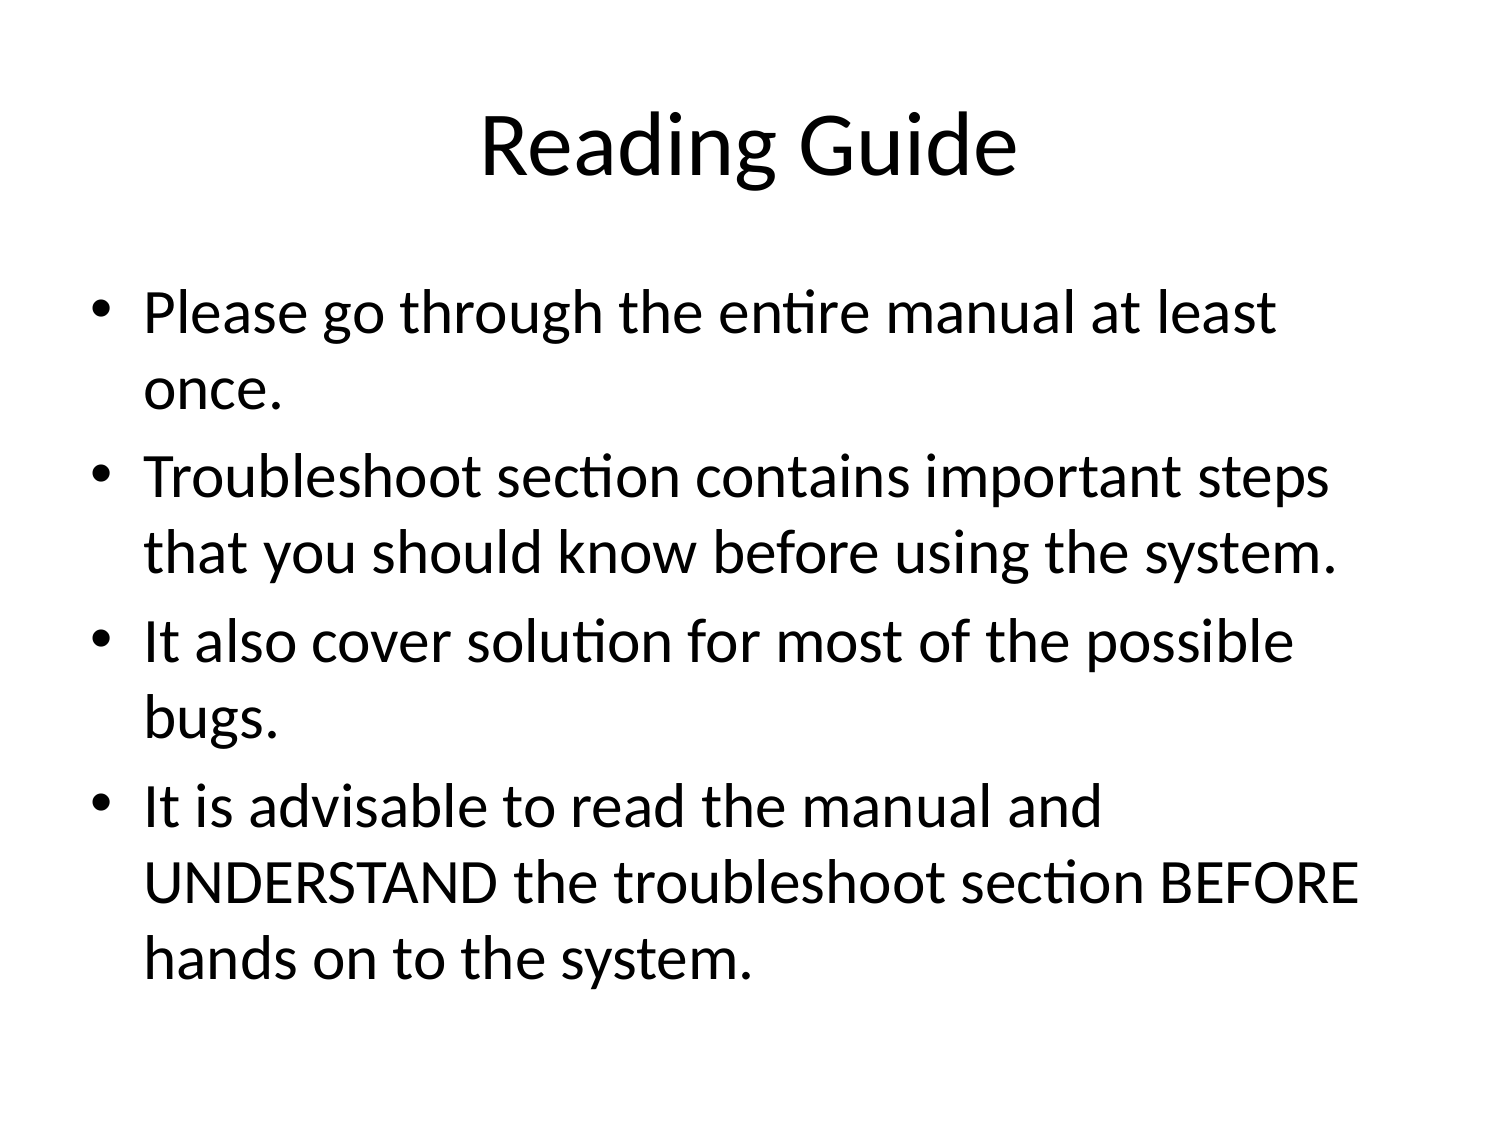

# Reading Guide
Please go through the entire manual at least once.
Troubleshoot section contains important steps that you should know before using the system.
It also cover solution for most of the possible bugs.
It is advisable to read the manual and UNDERSTAND the troubleshoot section BEFORE hands on to the system.